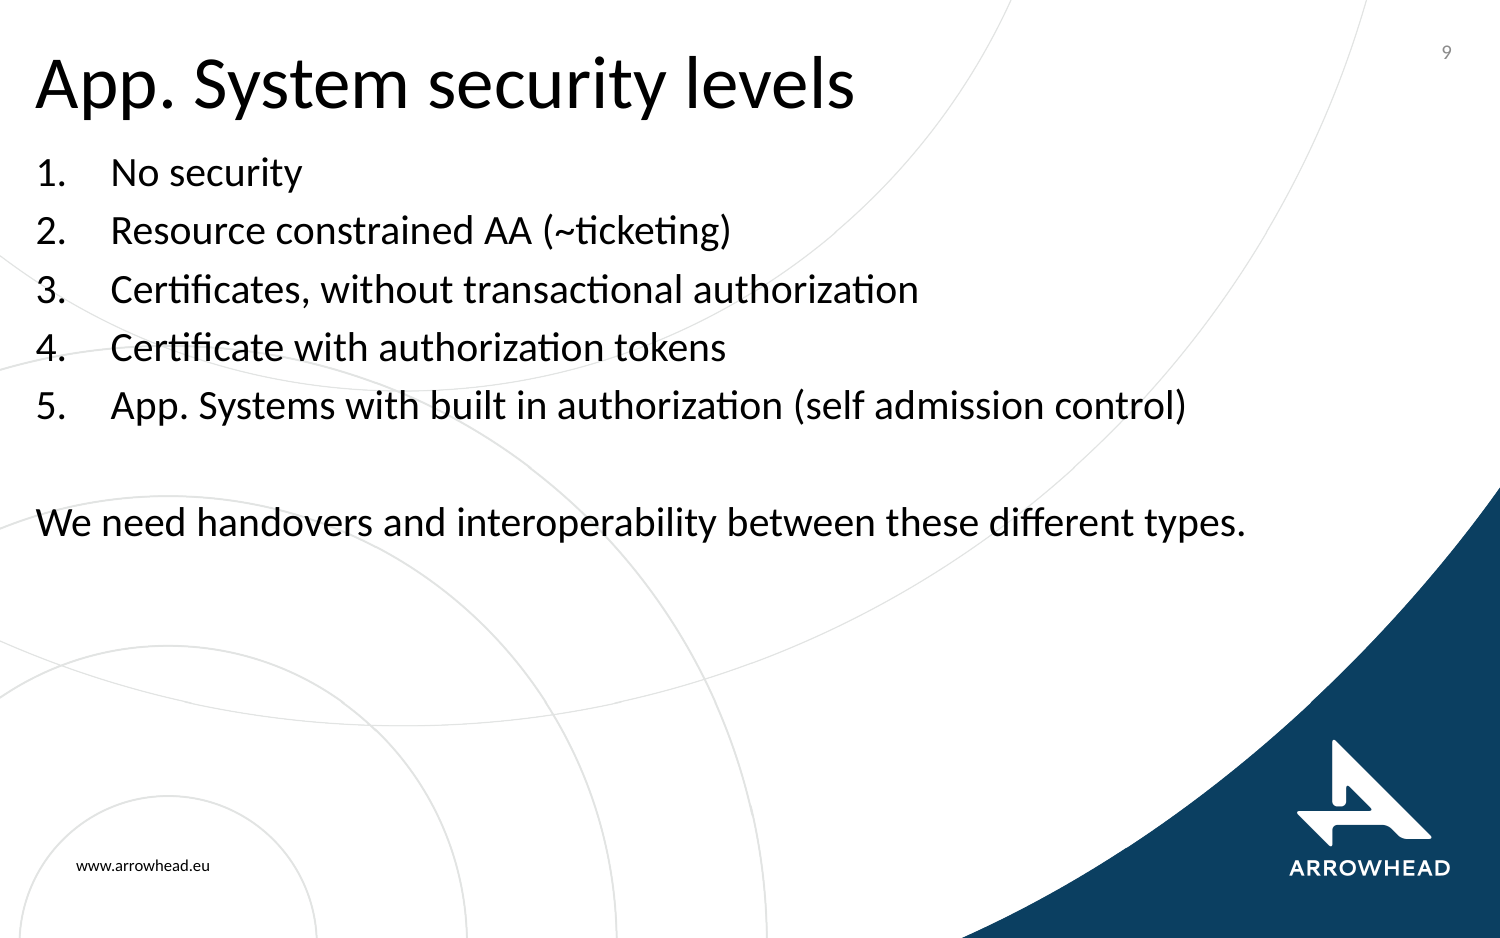

# App. System security levels
9
No security
Resource constrained AA (~ticketing)
Certificates, without transactional authorization
Certificate with authorization tokens
App. Systems with built in authorization (self admission control)

We need handovers and interoperability between these different types.